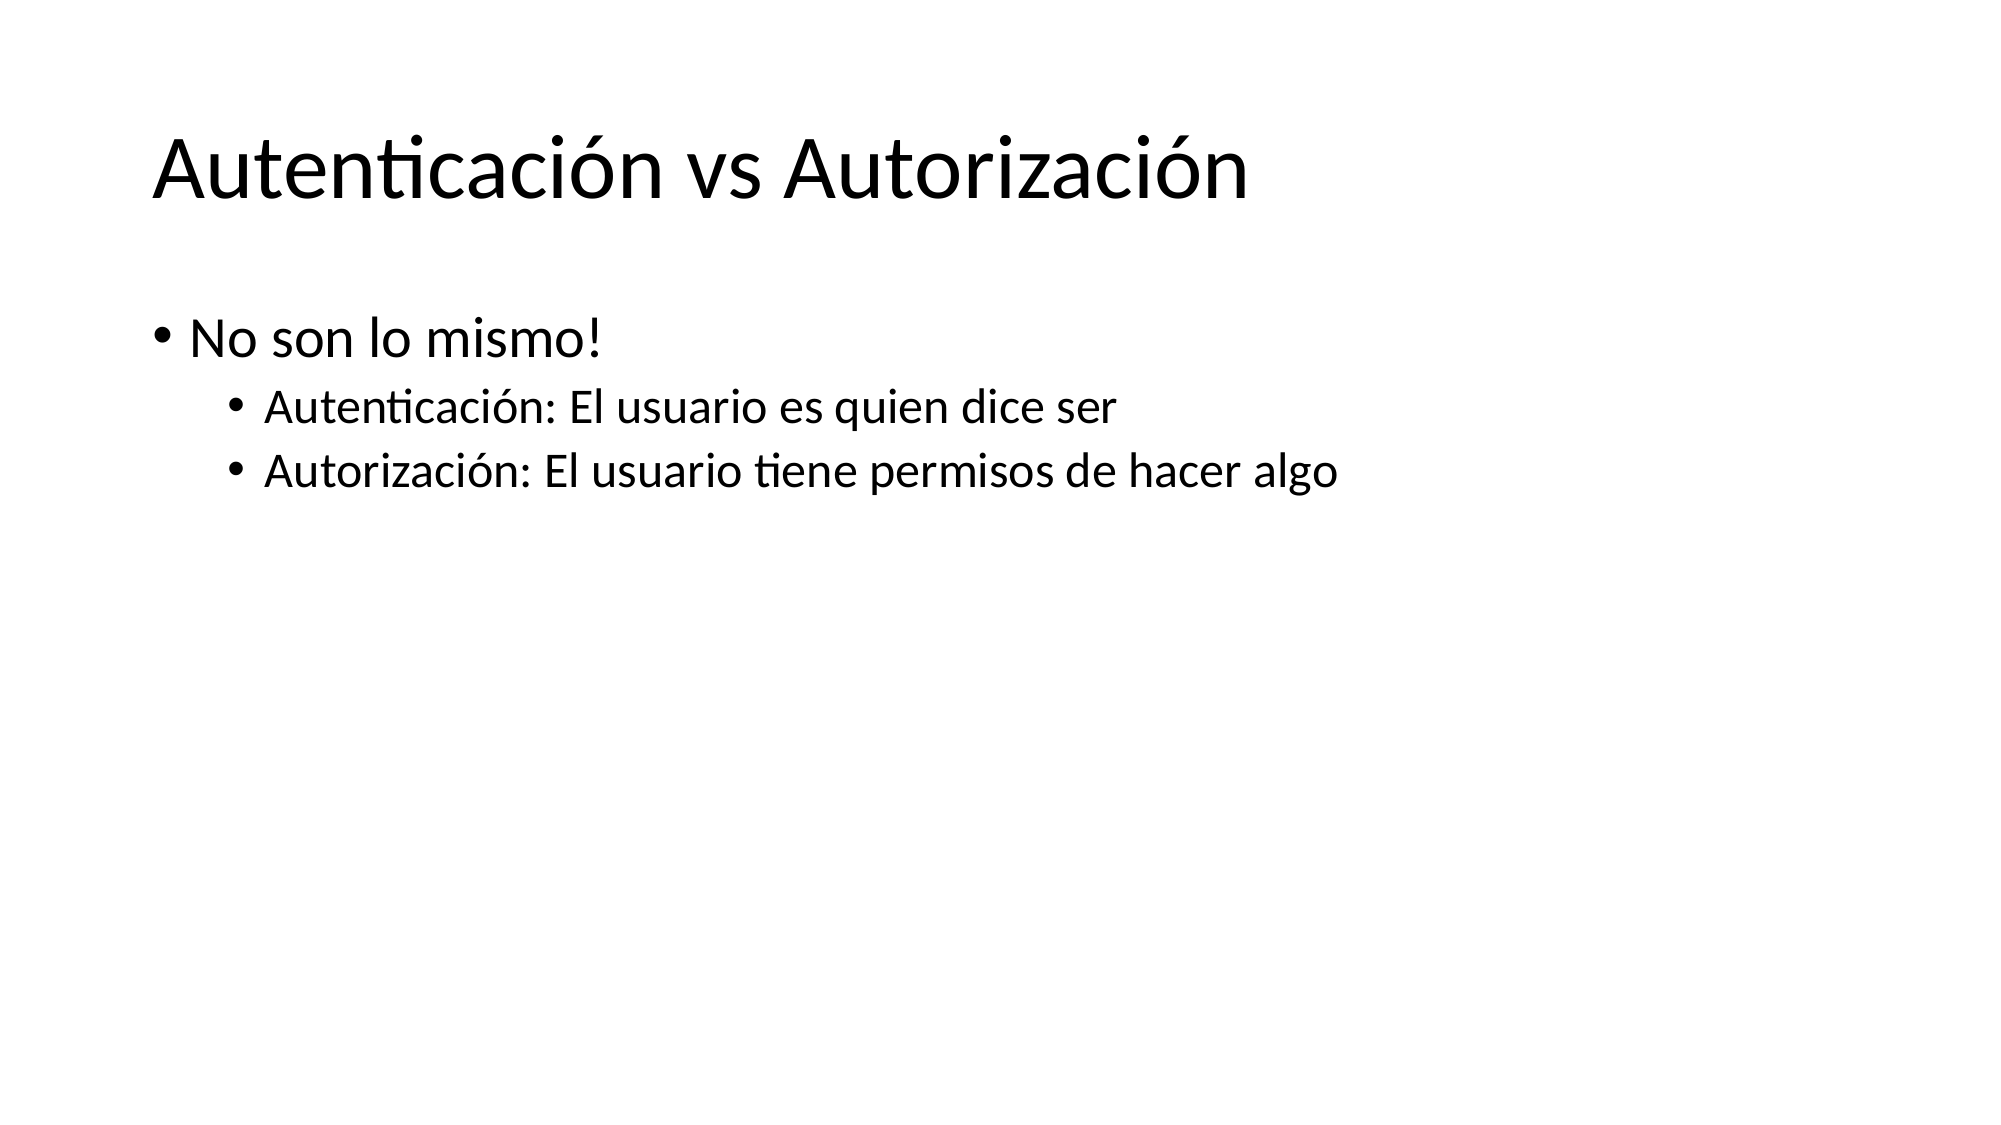

# Autenticación vs Autorización
No son lo mismo!
Autenticación: El usuario es quien dice ser
Autorización: El usuario tiene permisos de hacer algo